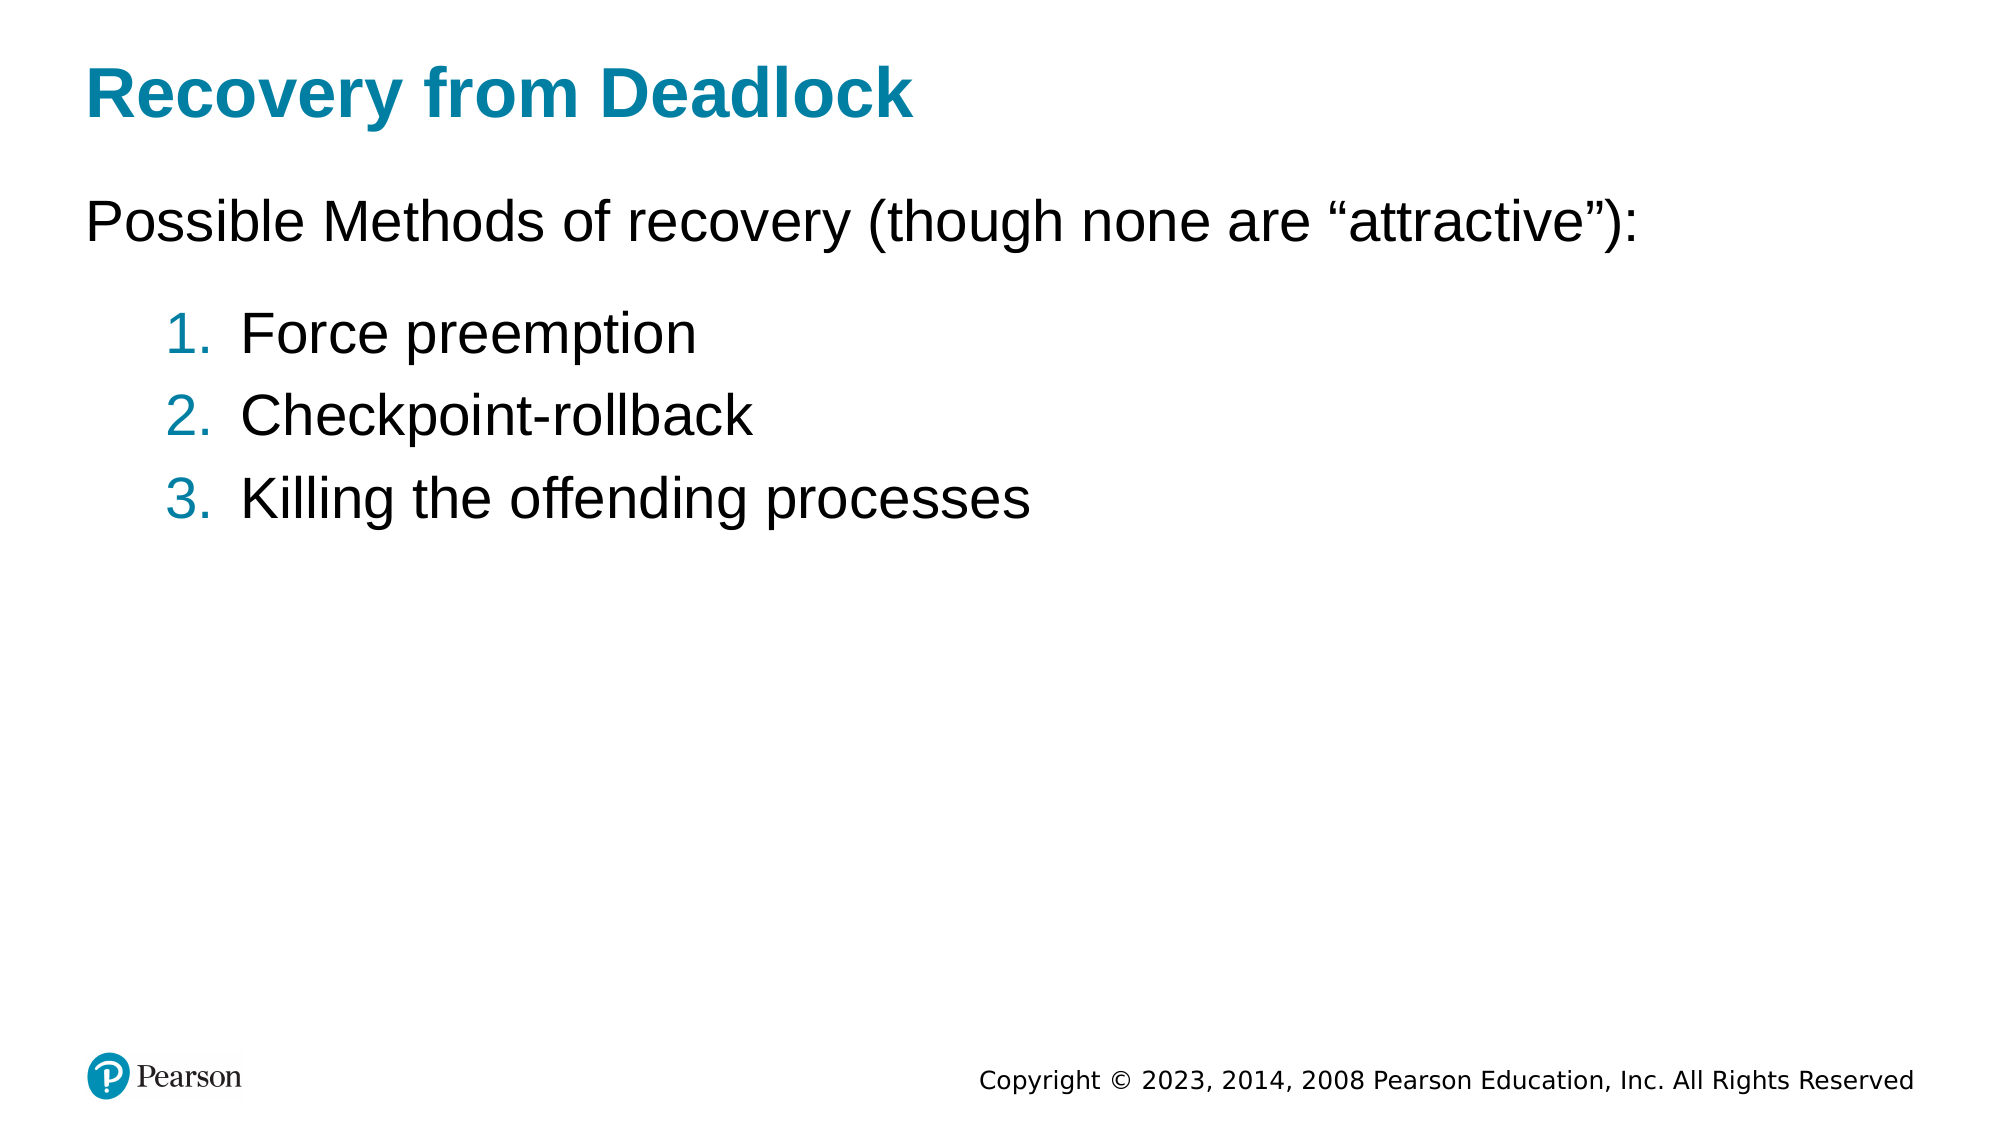

# Recovery from Deadlock
Possible Methods of recovery (though none are “attractive”):
Force preemption
Checkpoint-rollback
Killing the offending processes